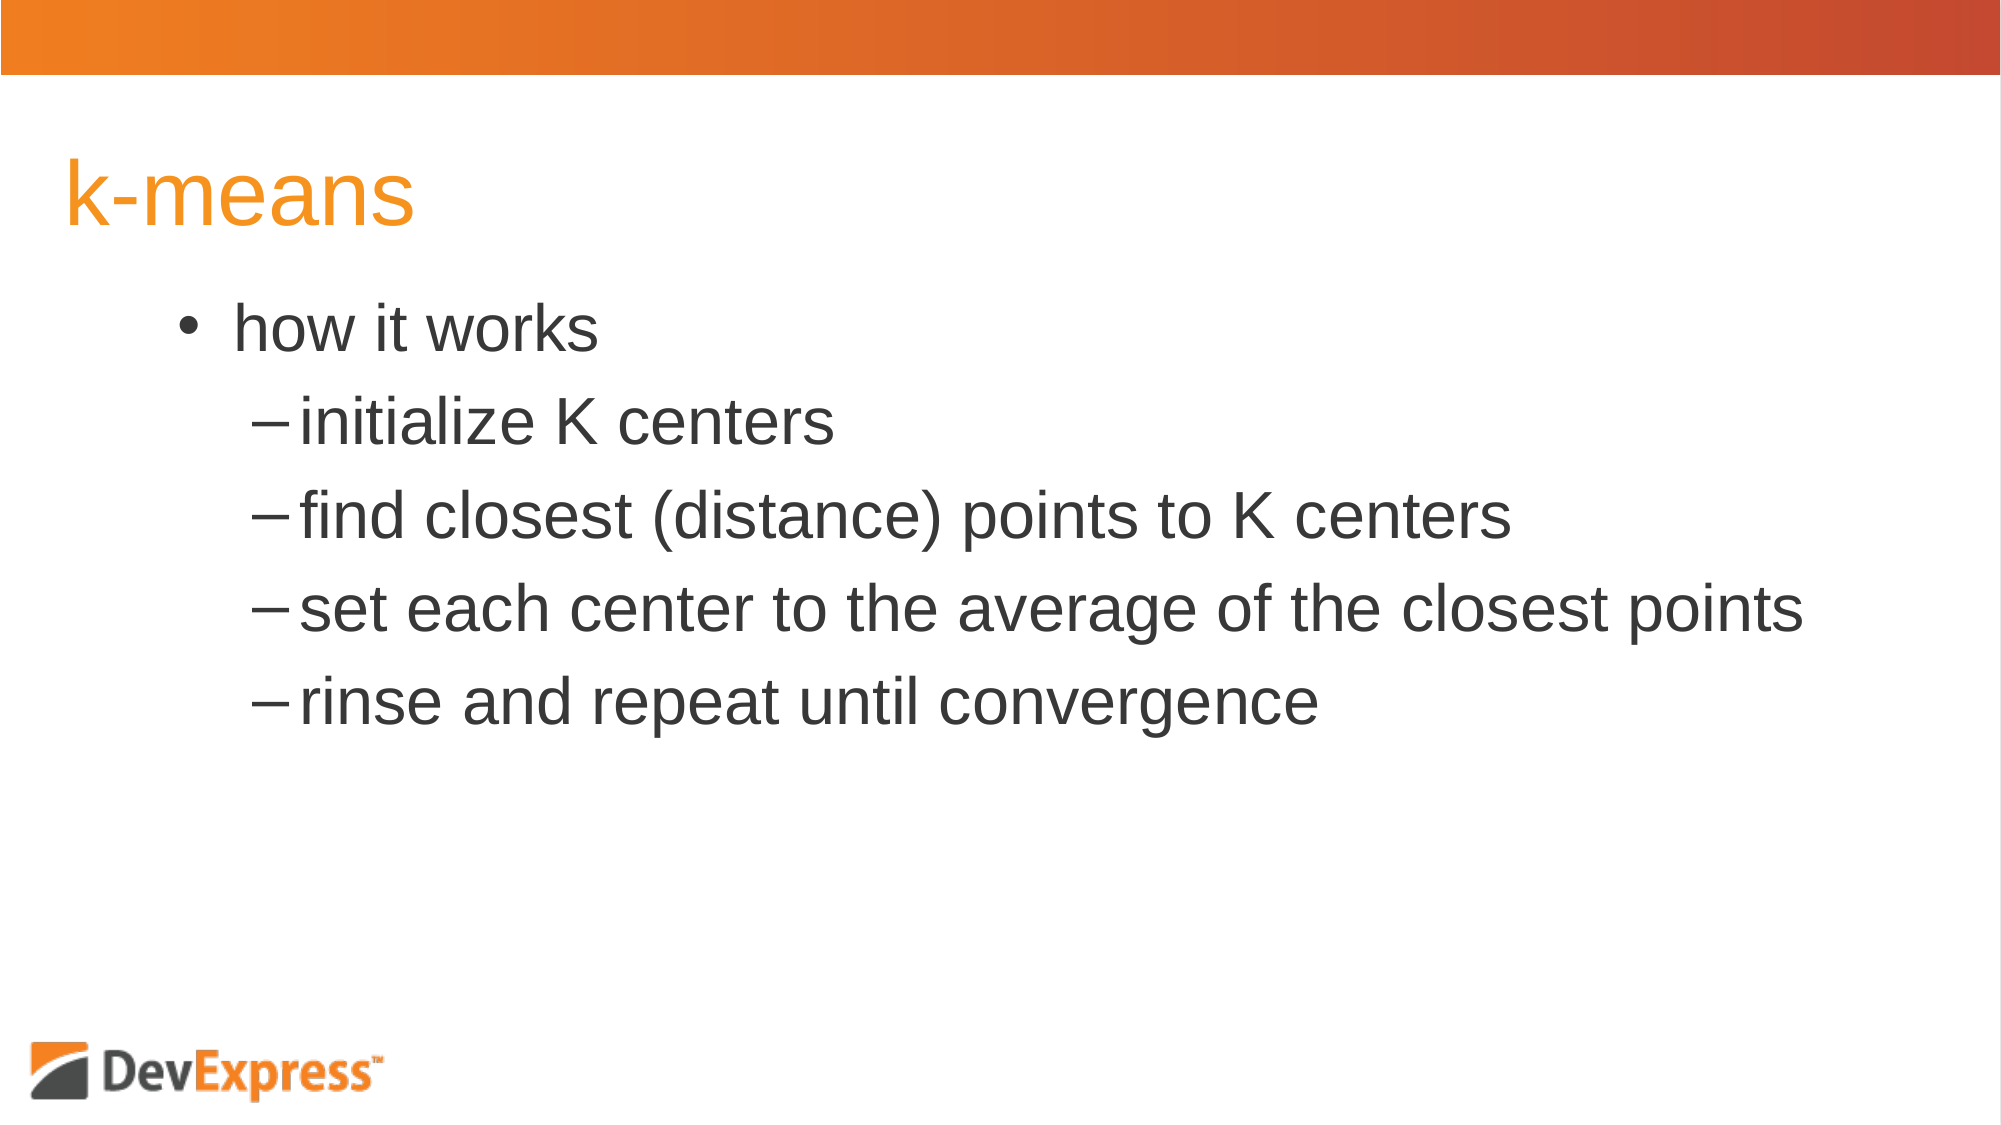

# k-means
how it works
initialize K centers
find closest (distance) points to K centers
set each center to the average of the closest points
rinse and repeat until convergence